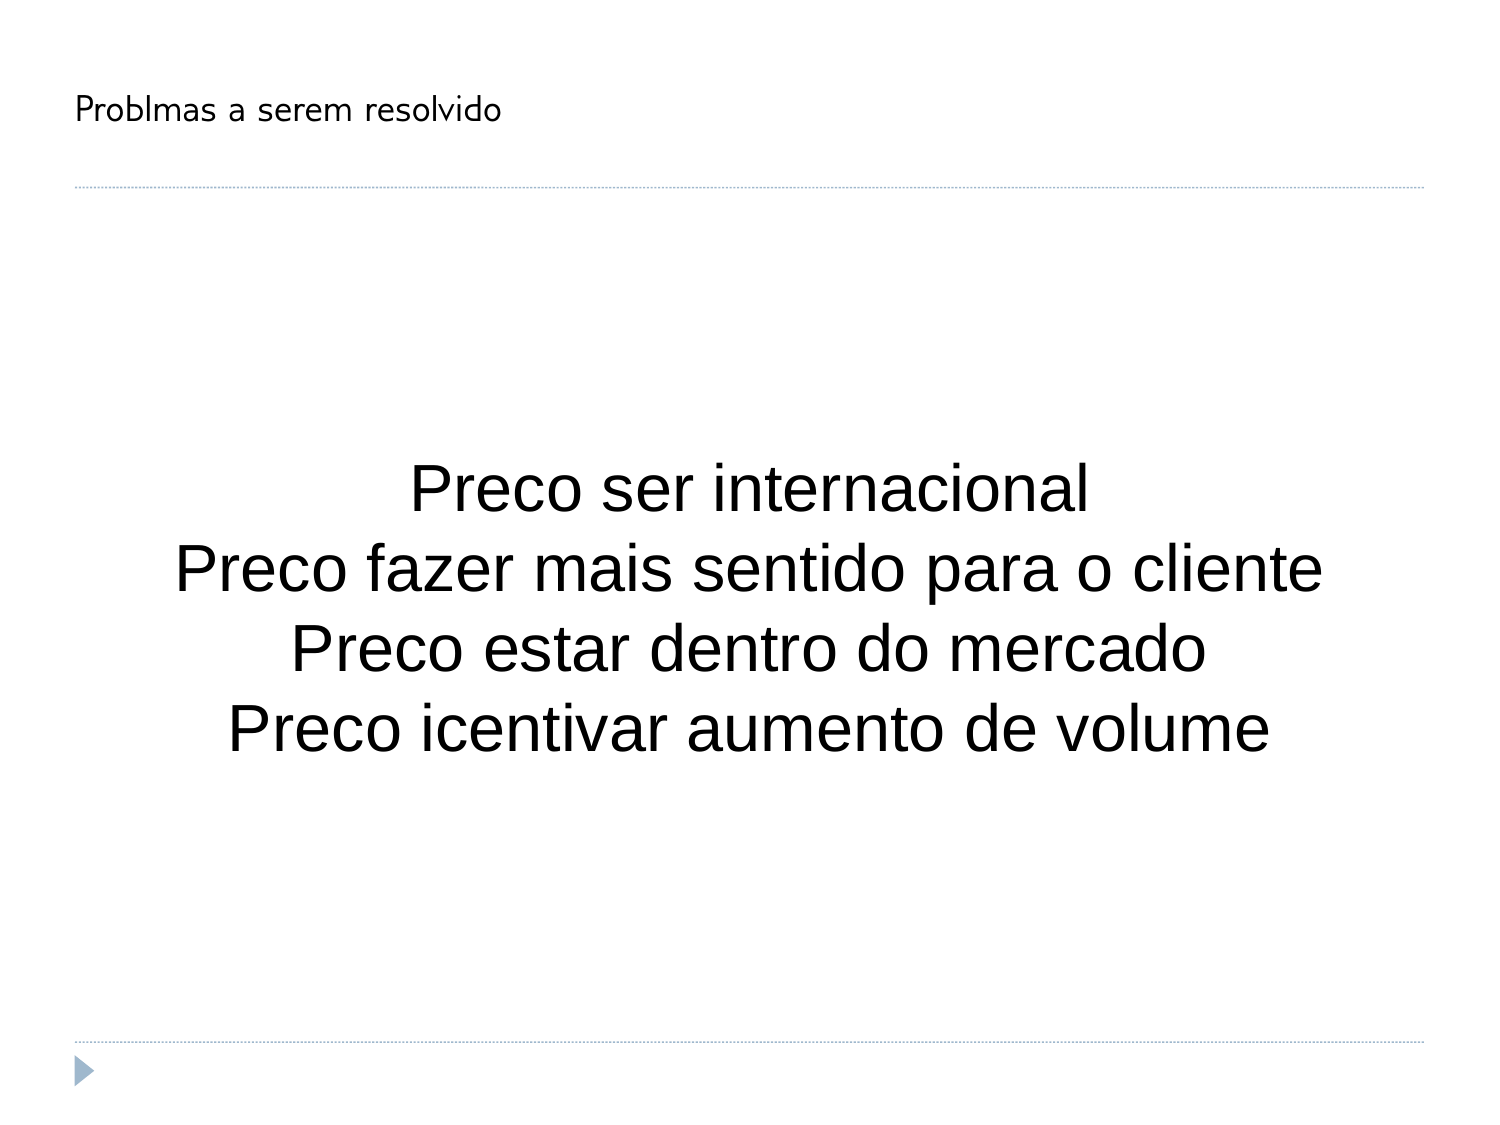

Problmas a serem resolvido
Preco ser internacional
Preco fazer mais sentido para o cliente
Preco estar dentro do mercado
Preco icentivar aumento de volume